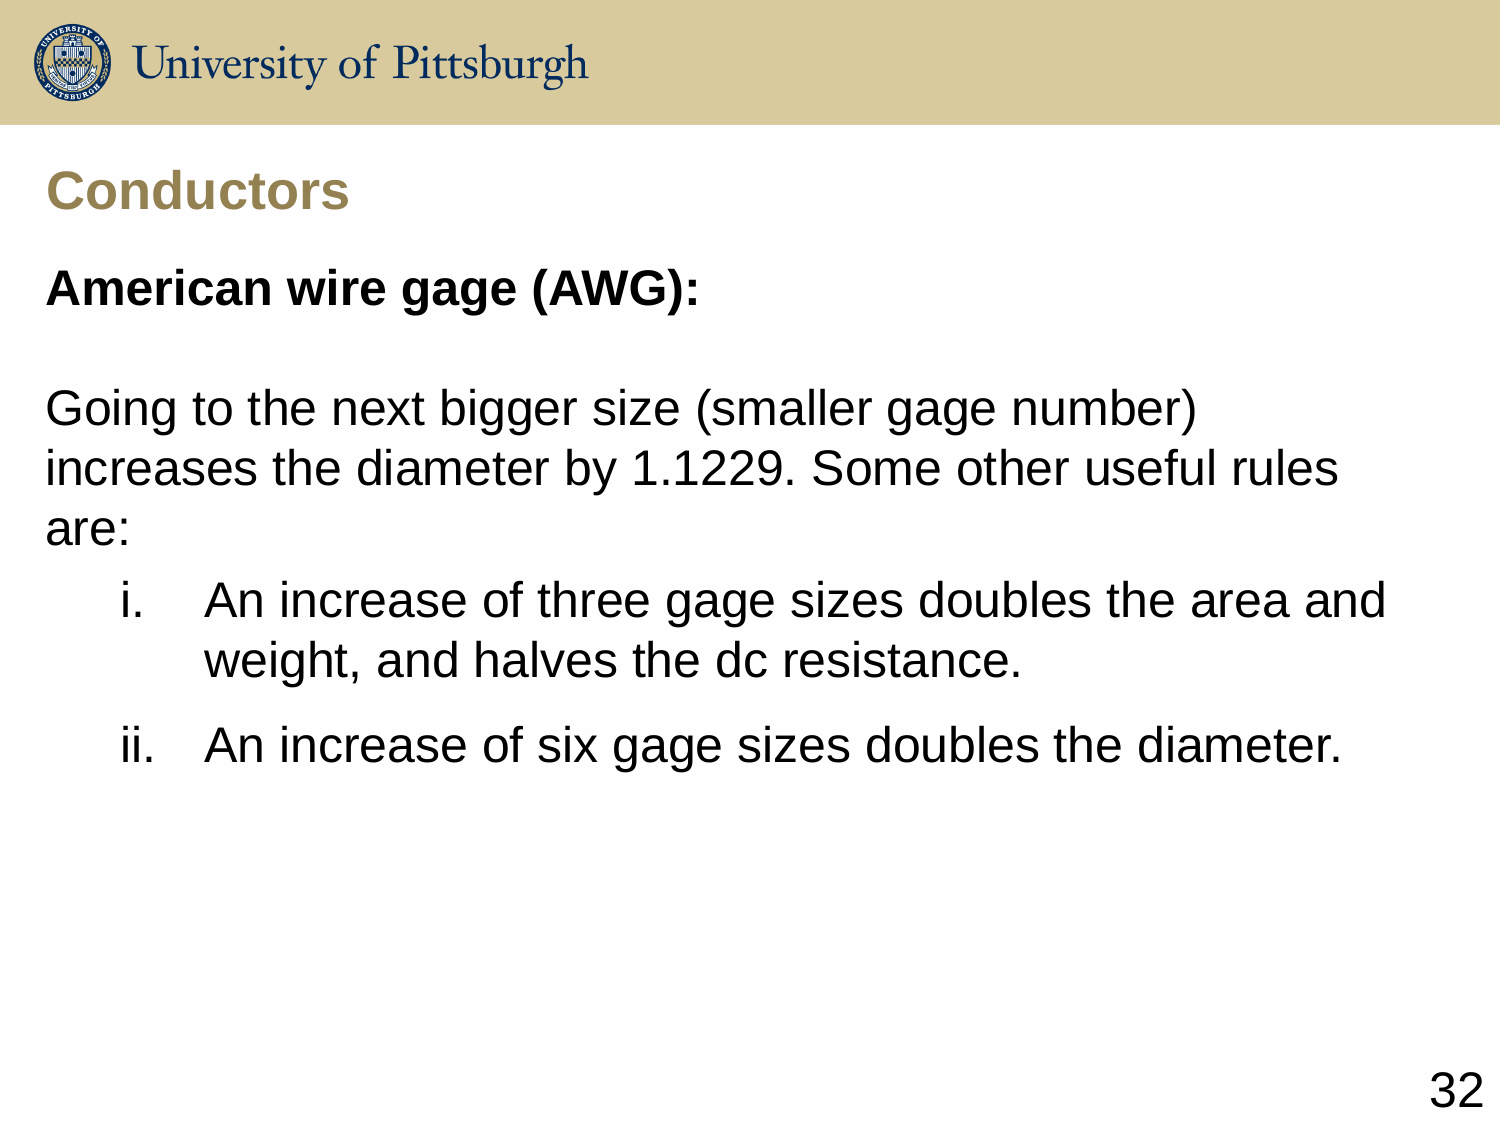

Conductors
American wire gage (AWG):

Going to the next bigger size (smaller gage number)
increases the diameter by 1.1229. Some other useful rules are:
An increase of three gage sizes doubles the area and weight, and halves the dc resistance.
An increase of six gage sizes doubles the diameter.
32